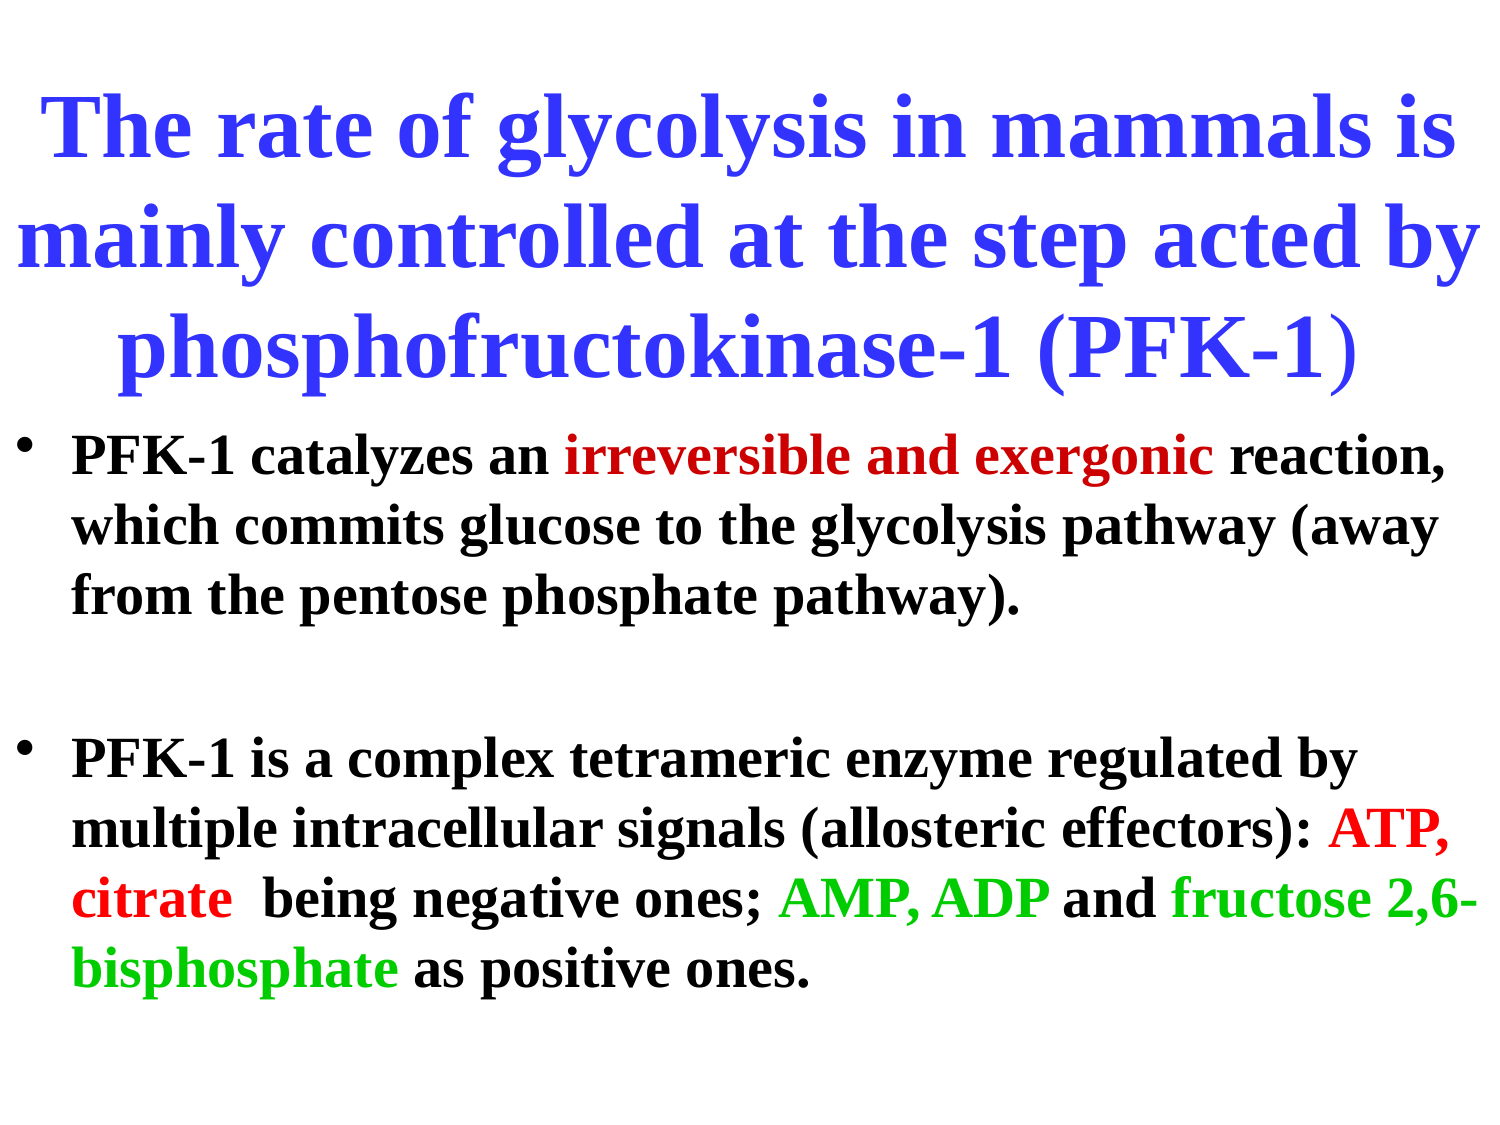

# The rate of glycolysis in mammals is mainly controlled at the step acted by phosphofructokinase-1 (PFK-1)
PFK-1 catalyzes an irreversible and exergonic reaction, which commits glucose to the glycolysis pathway (away from the pentose phosphate pathway).

PFK-1 is a complex tetrameric enzyme regulated by multiple intracellular signals (allosteric effectors): ATP, citrate  being negative ones; AMP, ADP and fructose 2,6-bisphosphate as positive ones.